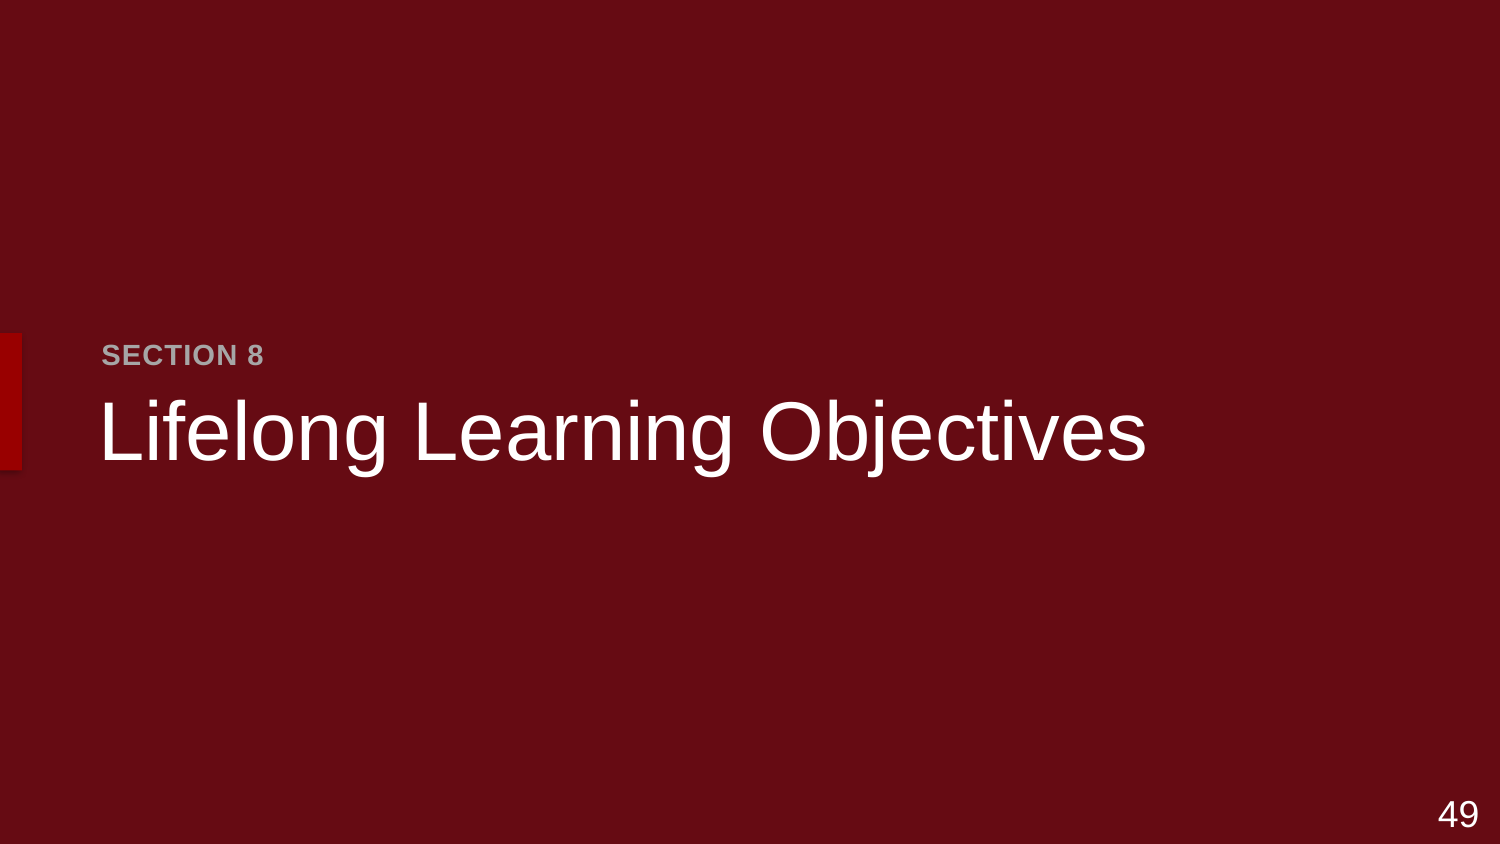

SECTION 8
# Lifelong Learning Objectives
49